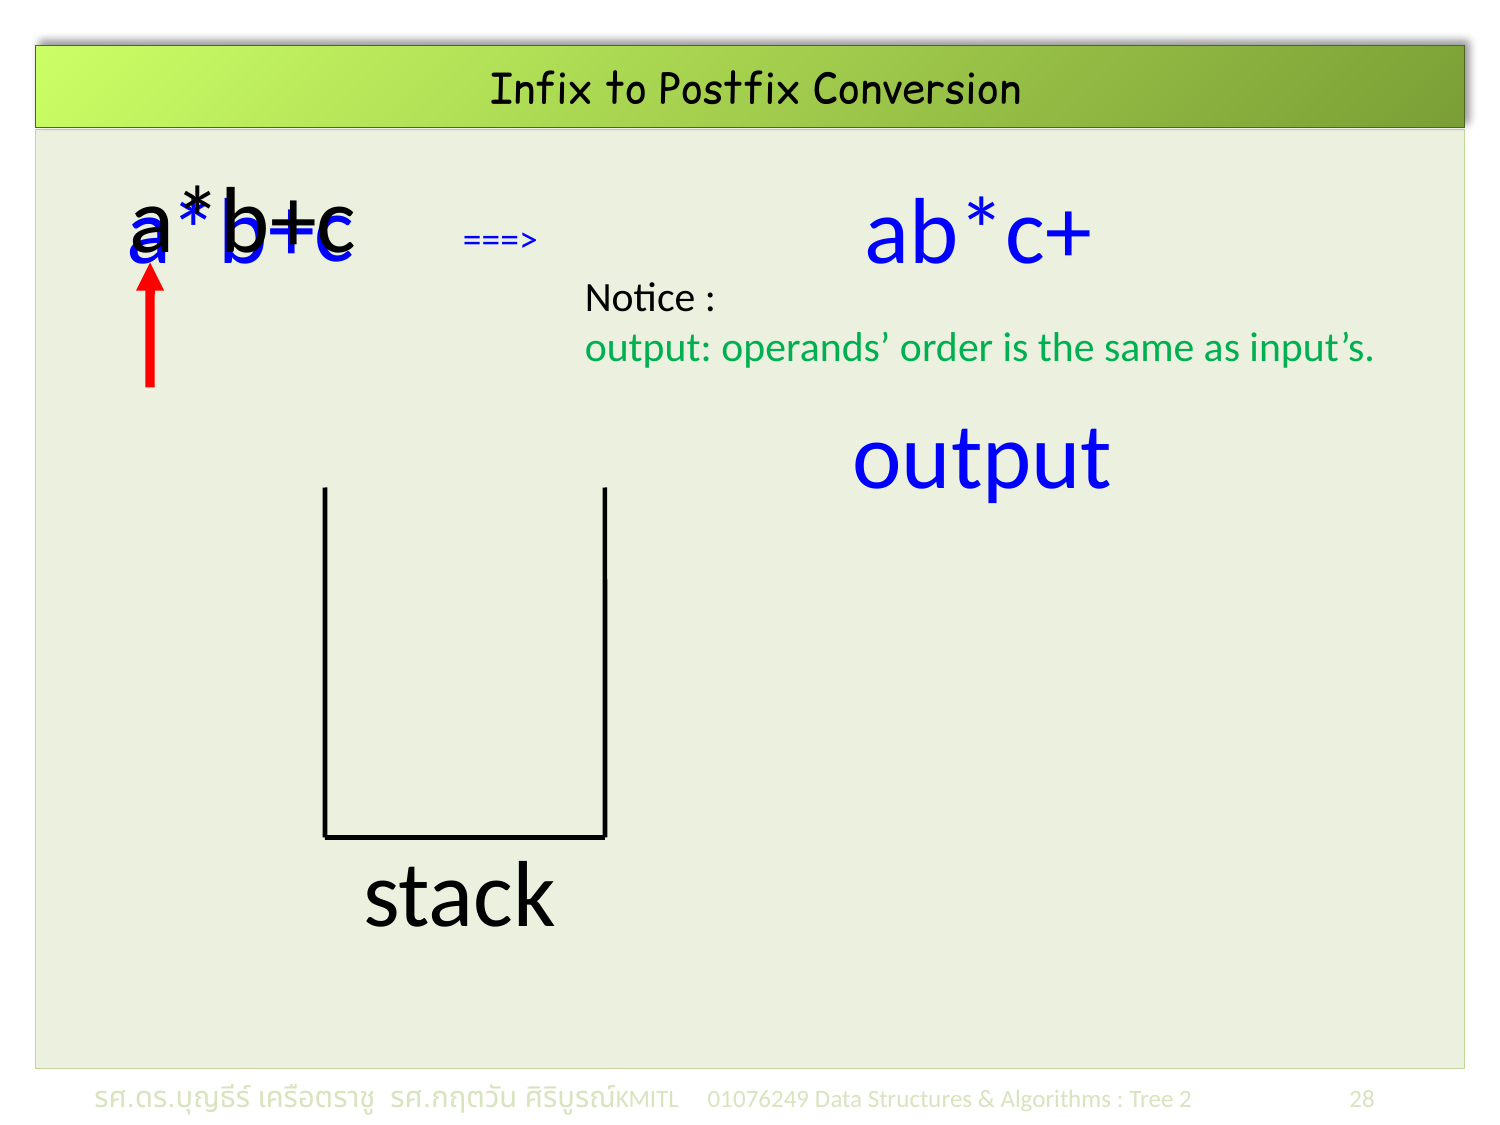

# Infix to Postfix Conversion
+
c
a
*
b
ab*c+
 a*b+c     ===>

Notice :
output: operands’ order is the same as input’s.
output

stack